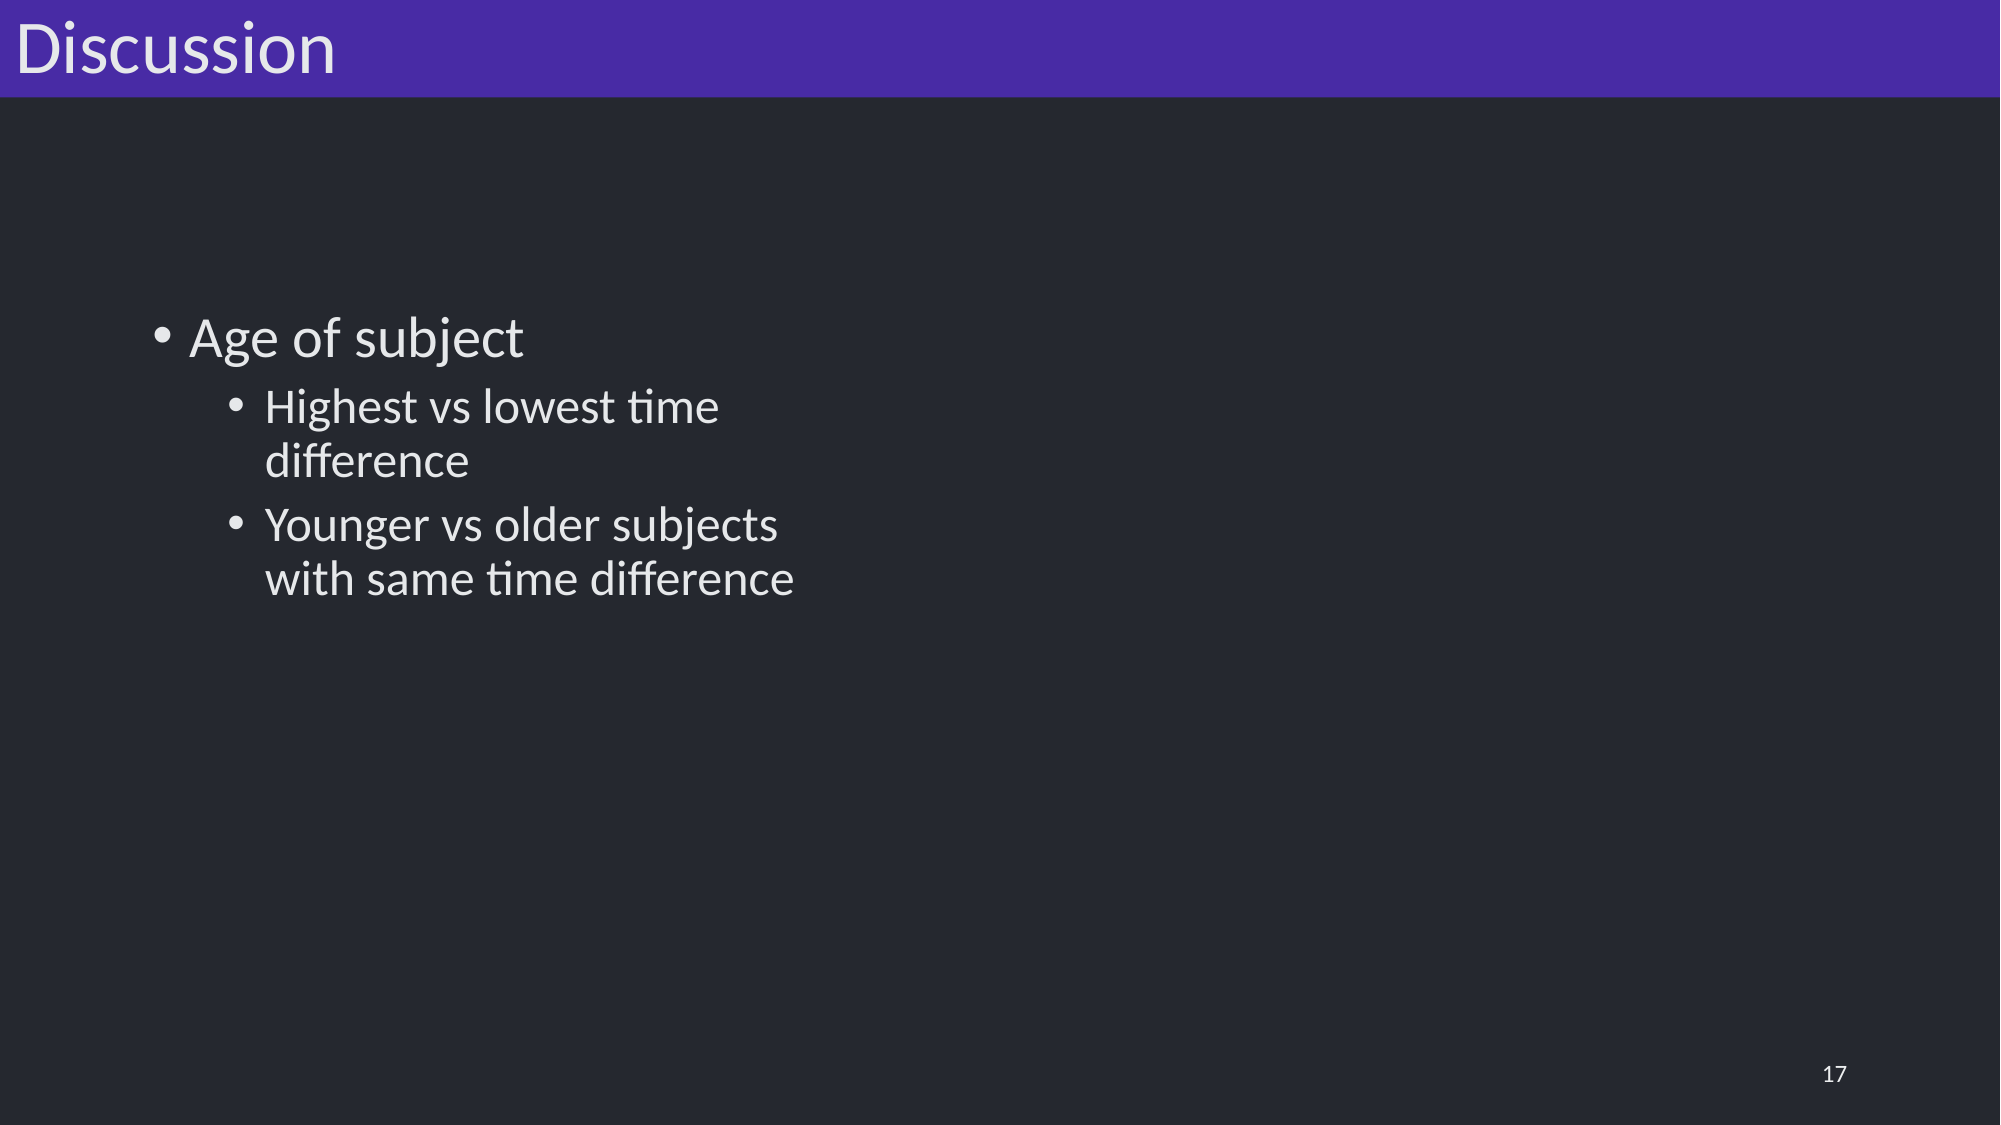

Discussion
Age of subject
Highest vs lowest time difference
Younger vs older subjects with same time difference
17